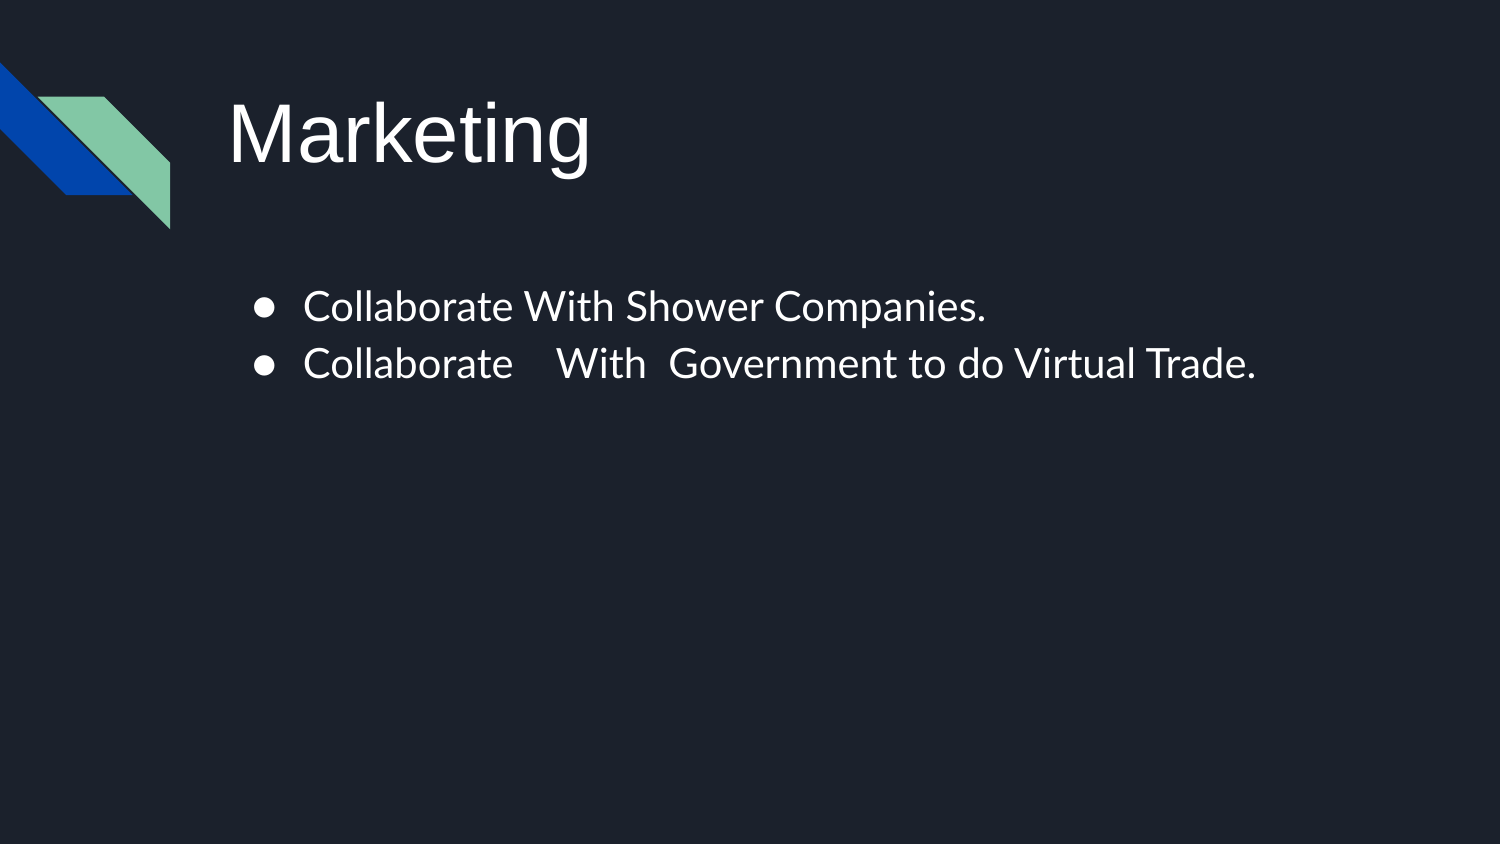

# Marketing
Collaborate With Shower Companies.
Collaborate    With  Government to do Virtual Trade.